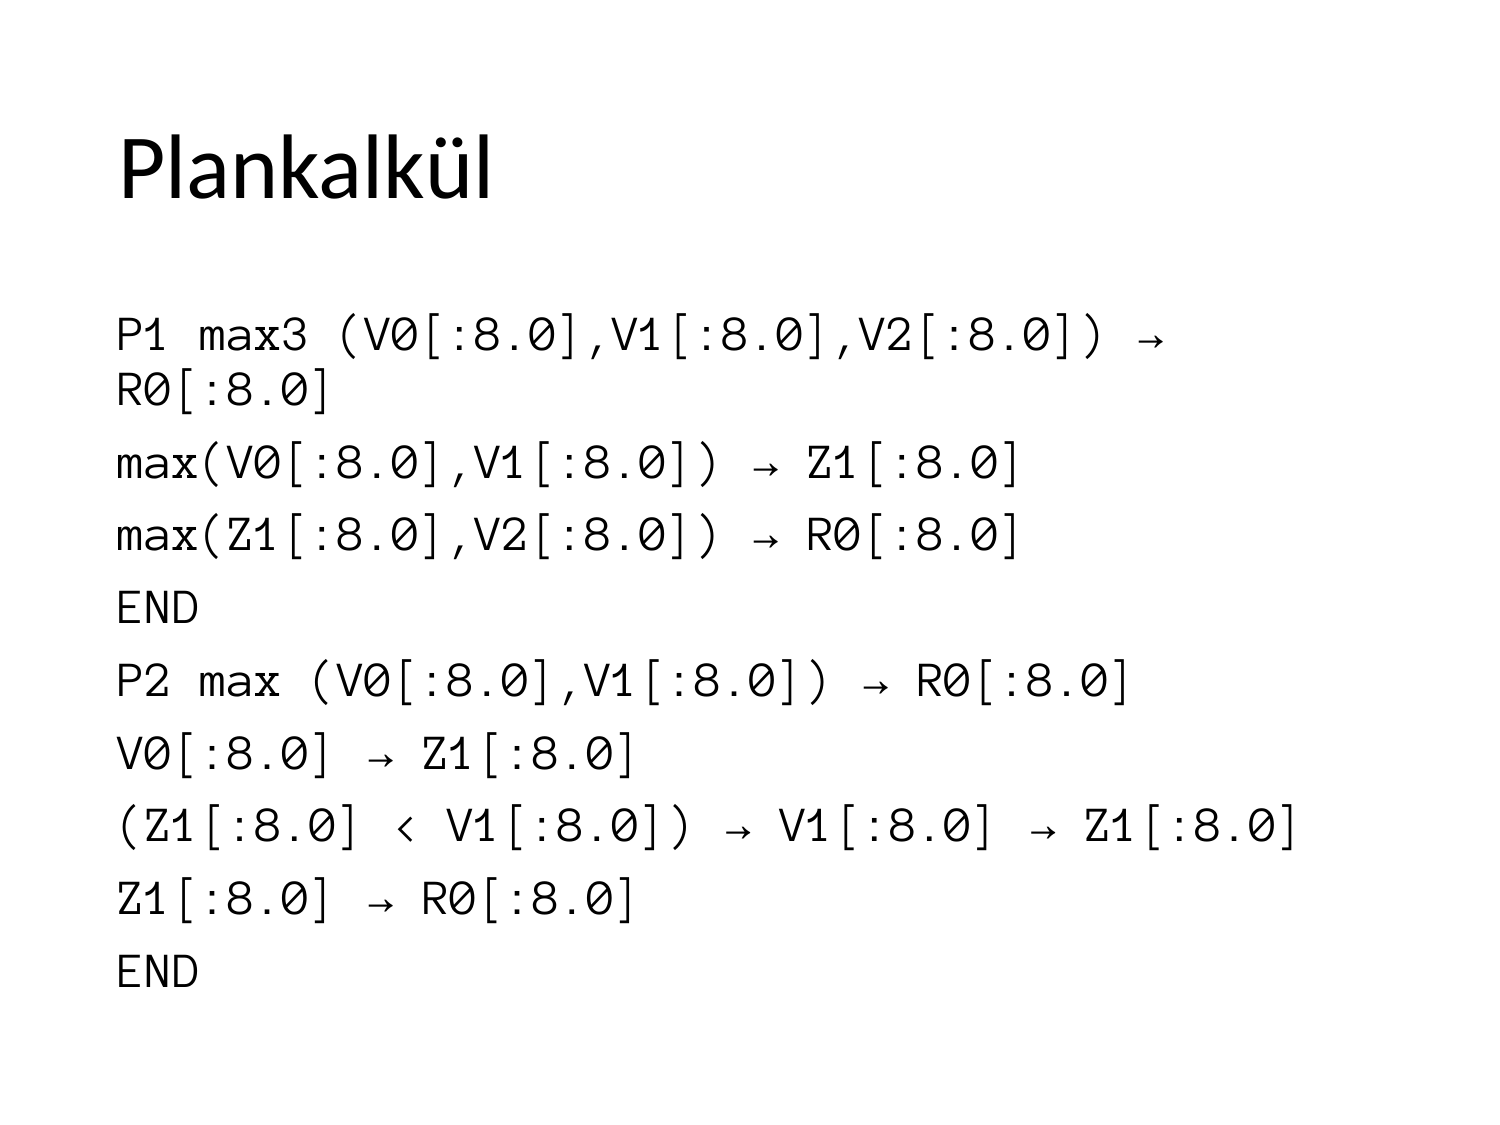

# Plankalkül
P1 max3 (V0[:8.0],V1[:8.0],V2[:8.0]) → R0[:8.0]
max(V0[:8.0],V1[:8.0]) → Z1[:8.0]
max(Z1[:8.0],V2[:8.0]) → R0[:8.0]
END
P2 max (V0[:8.0],V1[:8.0]) → R0[:8.0]
V0[:8.0] → Z1[:8.0]
(Z1[:8.0] < V1[:8.0]) → V1[:8.0] → Z1[:8.0]
Z1[:8.0] → R0[:8.0]
END